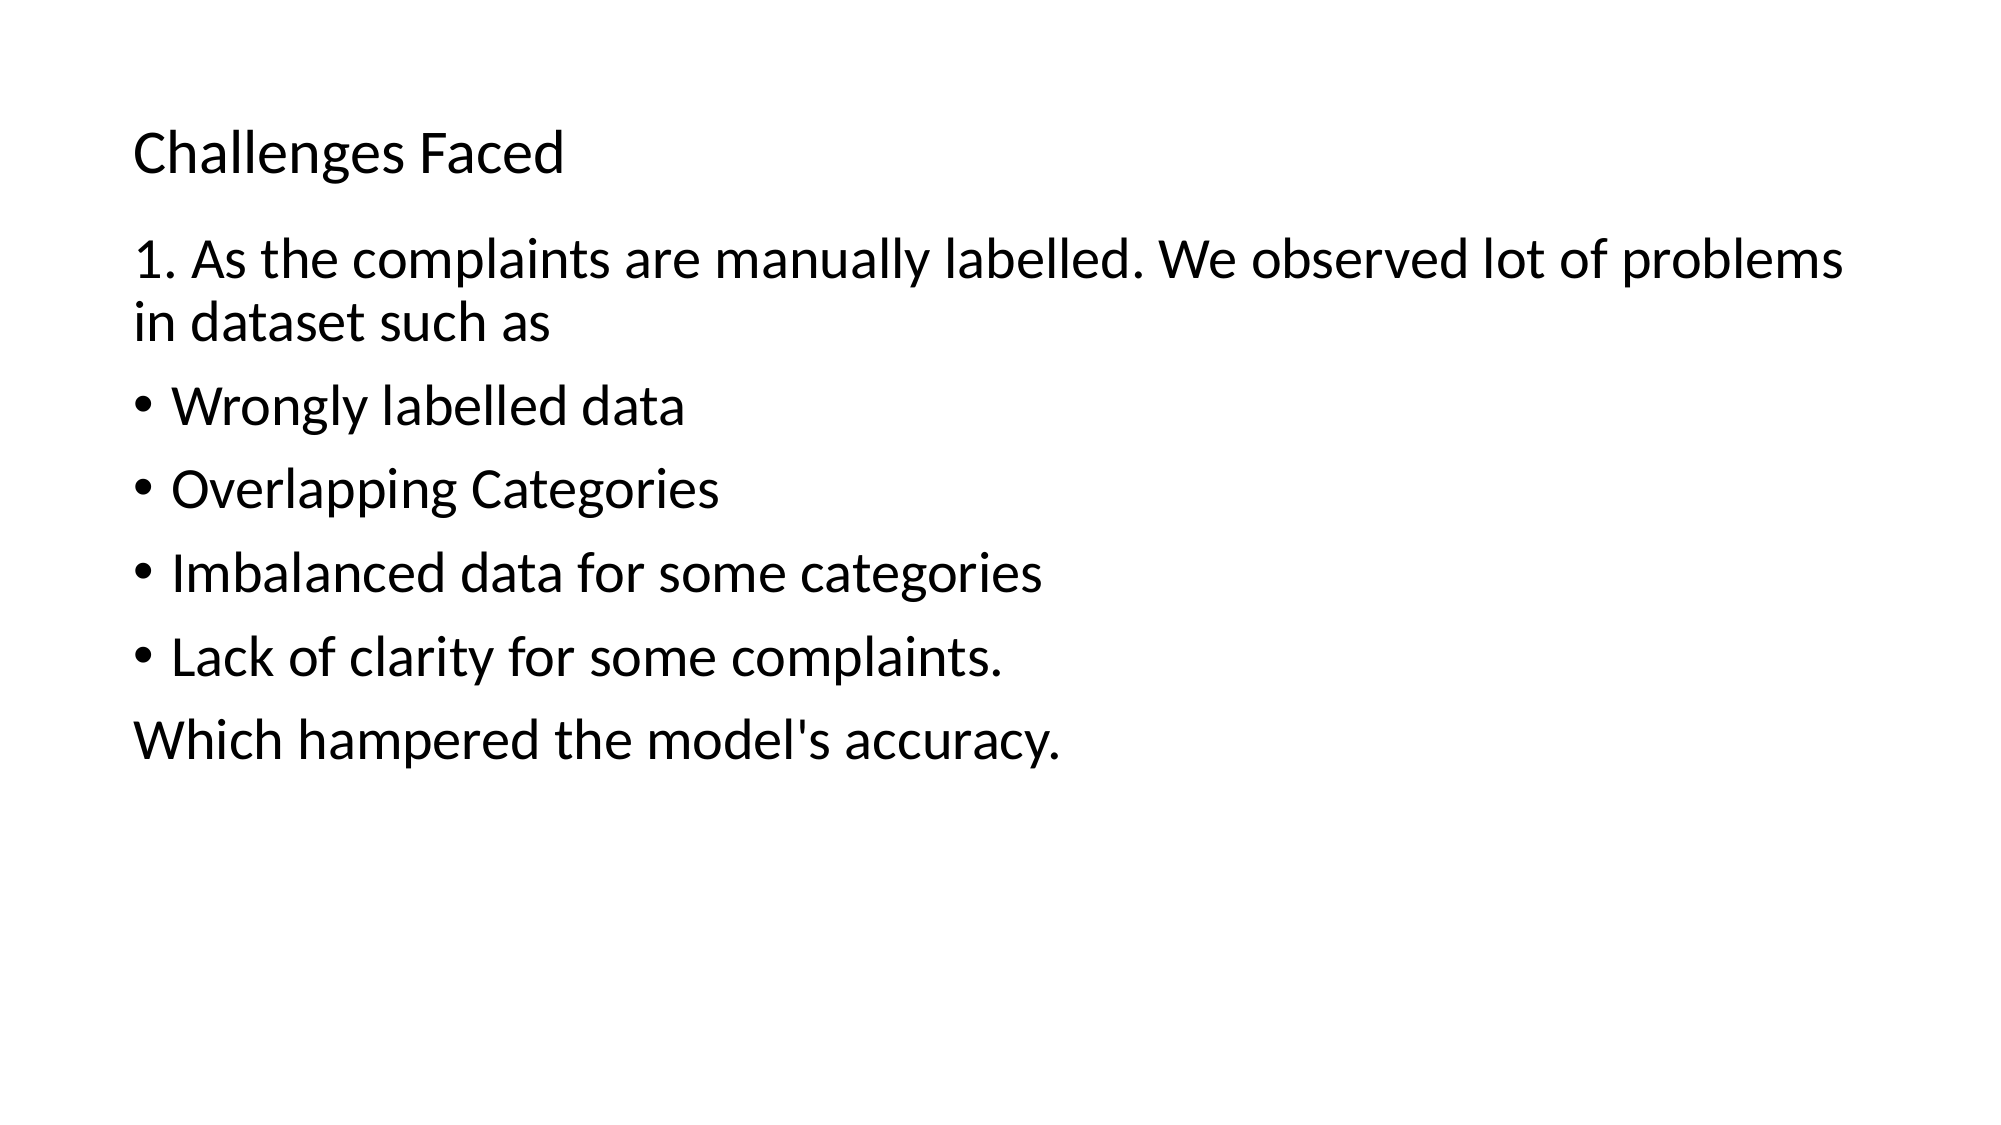

# Challenges Faced

1. As the complaints are manually labelled. We observed lot of problems in dataset such as
Wrongly labelled data
Overlapping Categories
Imbalanced data for some categories
Lack of clarity for some complaints.
Which hampered the model's accuracy.